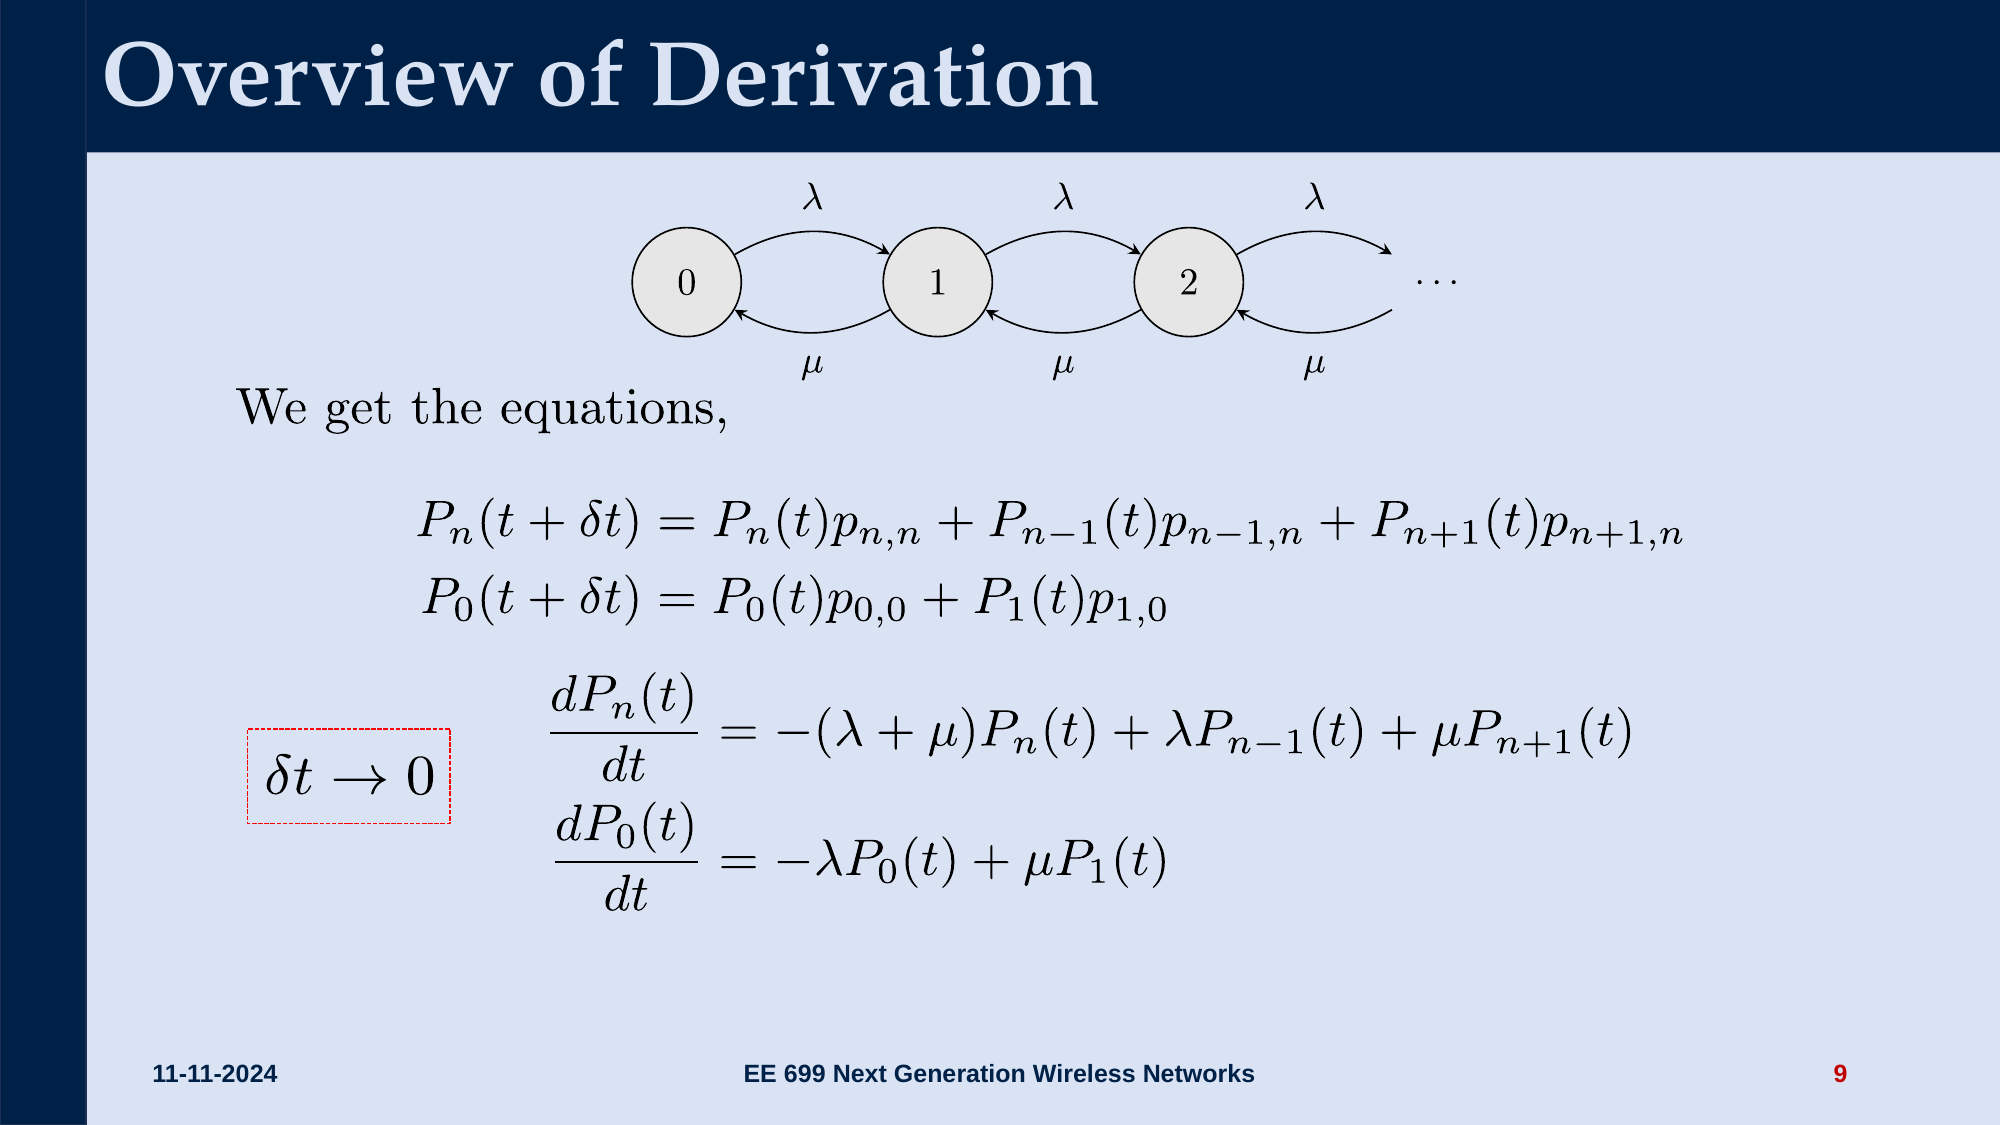

# Overview of Derivation

11-11-2024
EE 699 Next Generation Wireless Networks
9